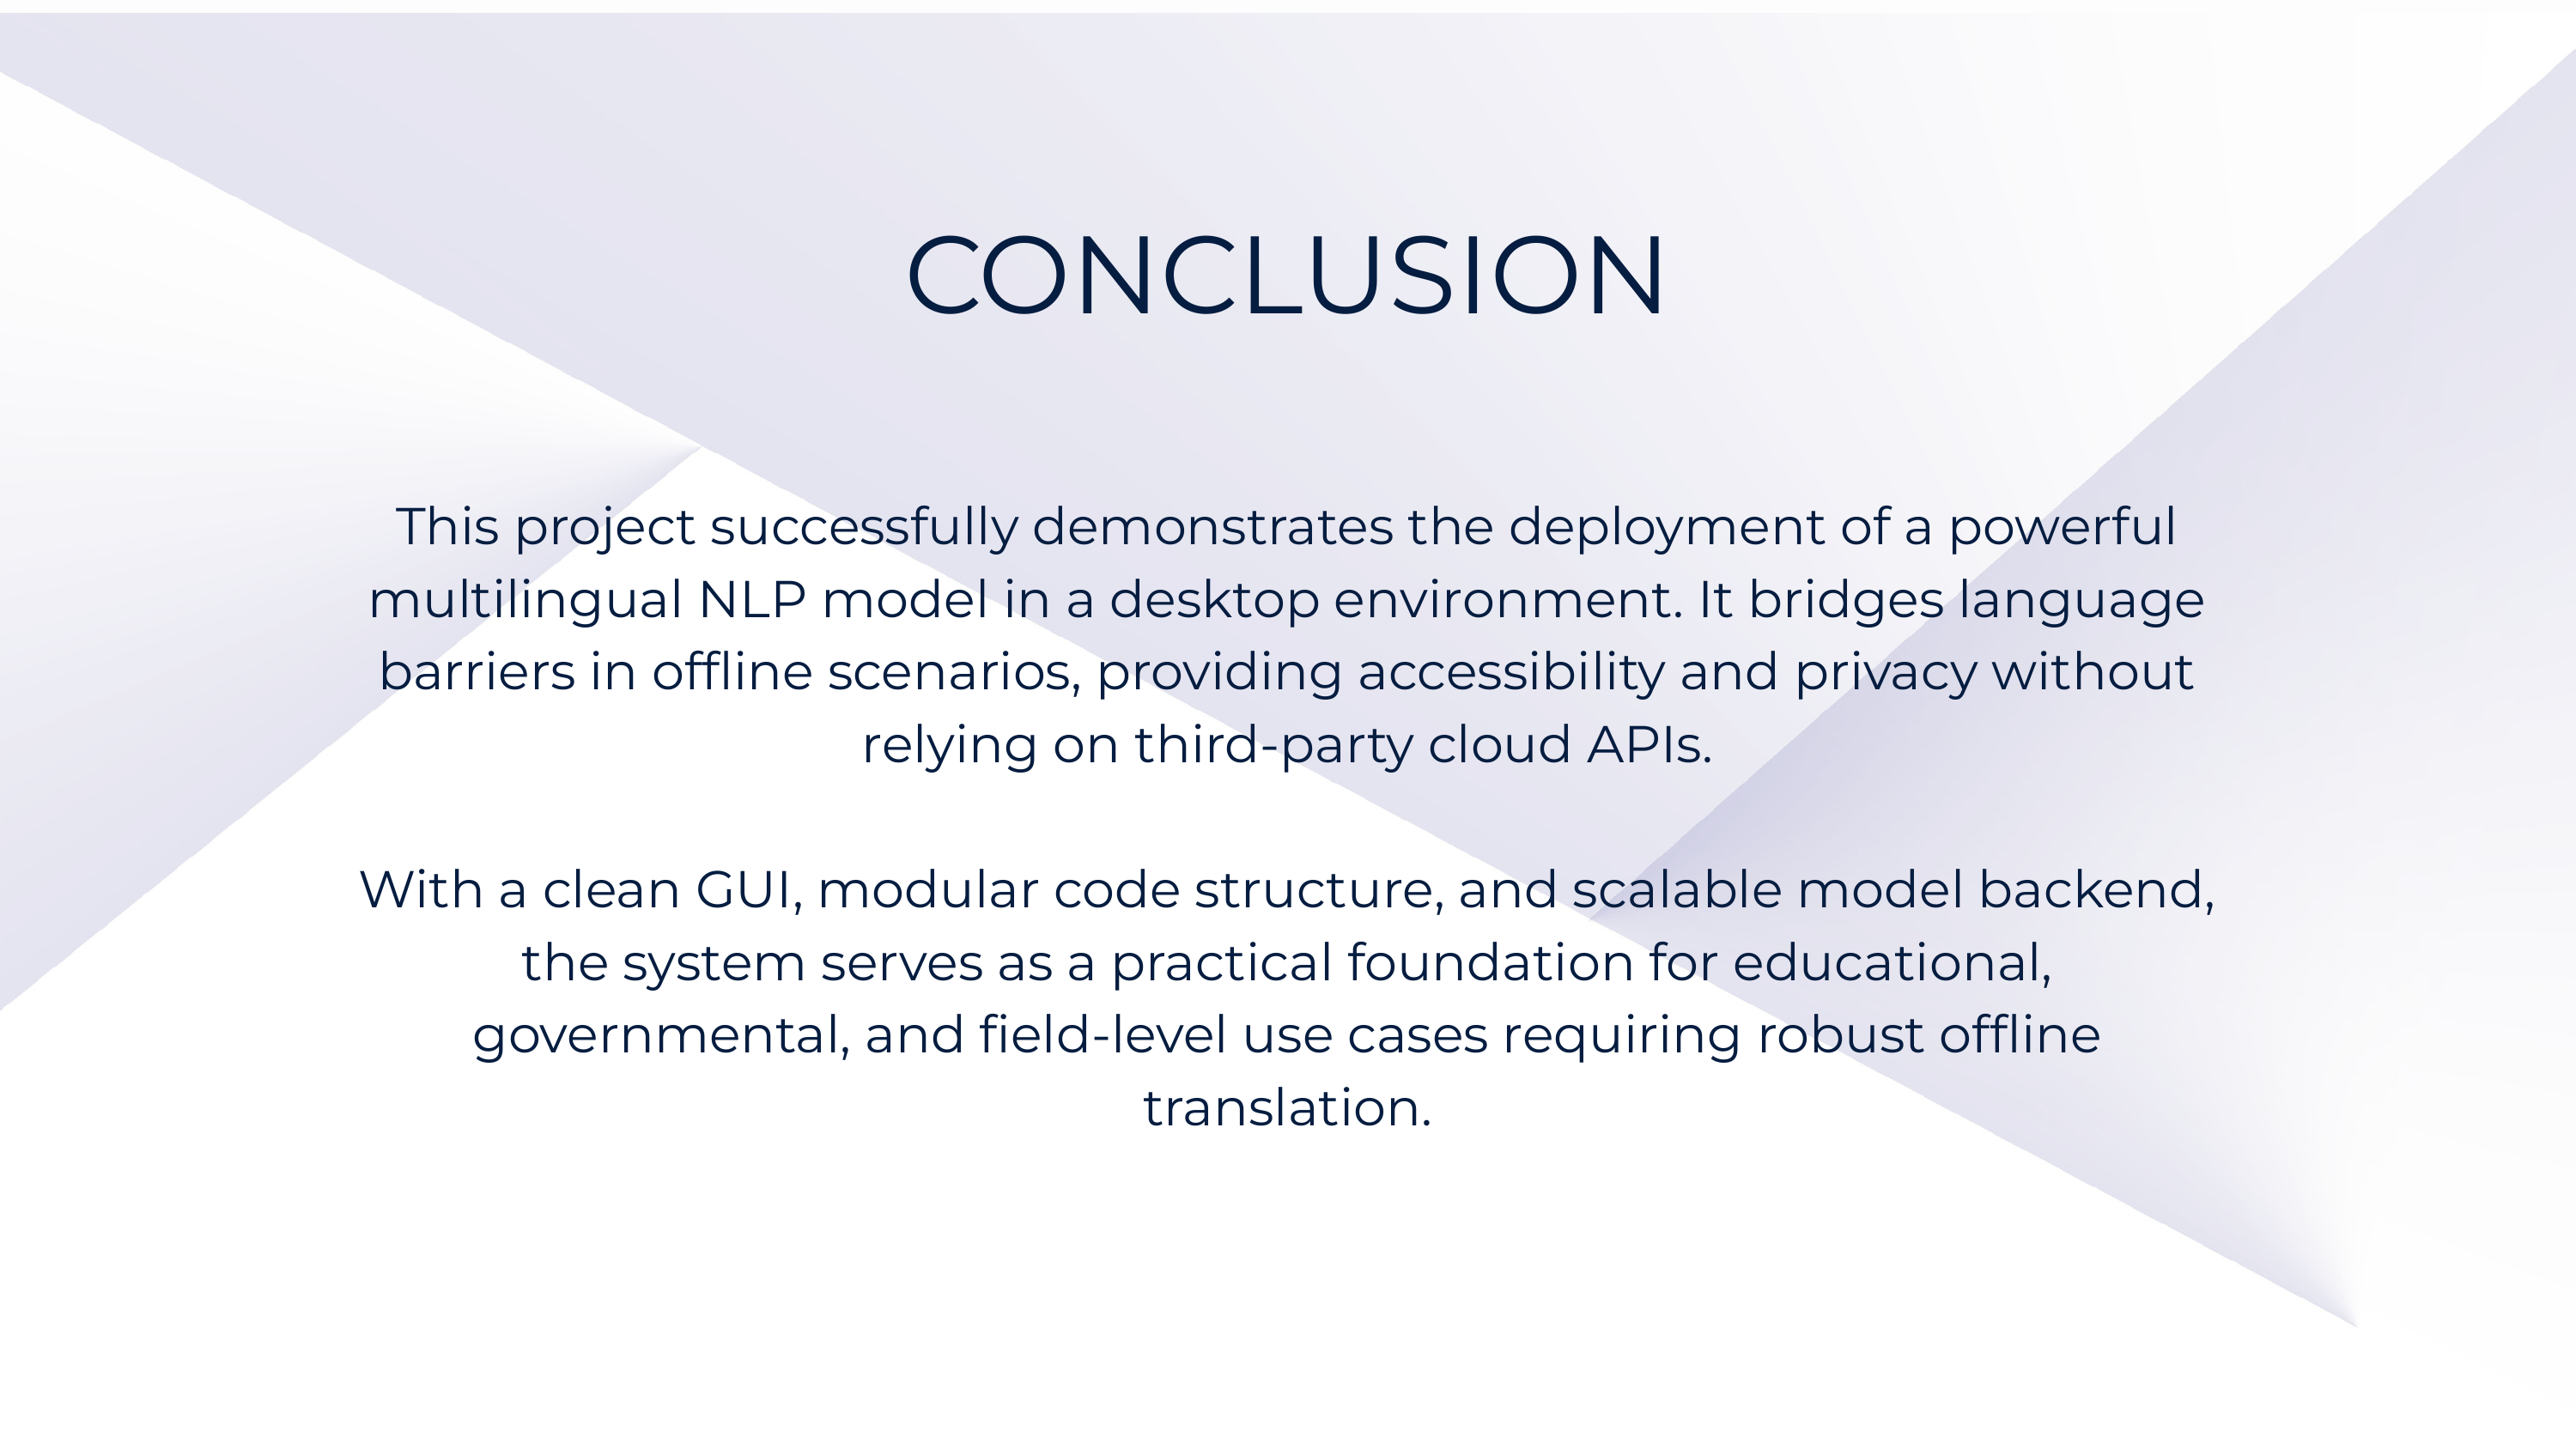

CONCLUSION
This project successfully demonstrates the deployment of a powerful multilingual NLP model in a desktop environment. It bridges language barriers in offline scenarios, providing accessibility and privacy without relying on third-party cloud APIs.

With a clean GUI, modular code structure, and scalable model backend, the system serves as a practical foundation for educational, governmental, and field-level use cases requiring robust offline translation.